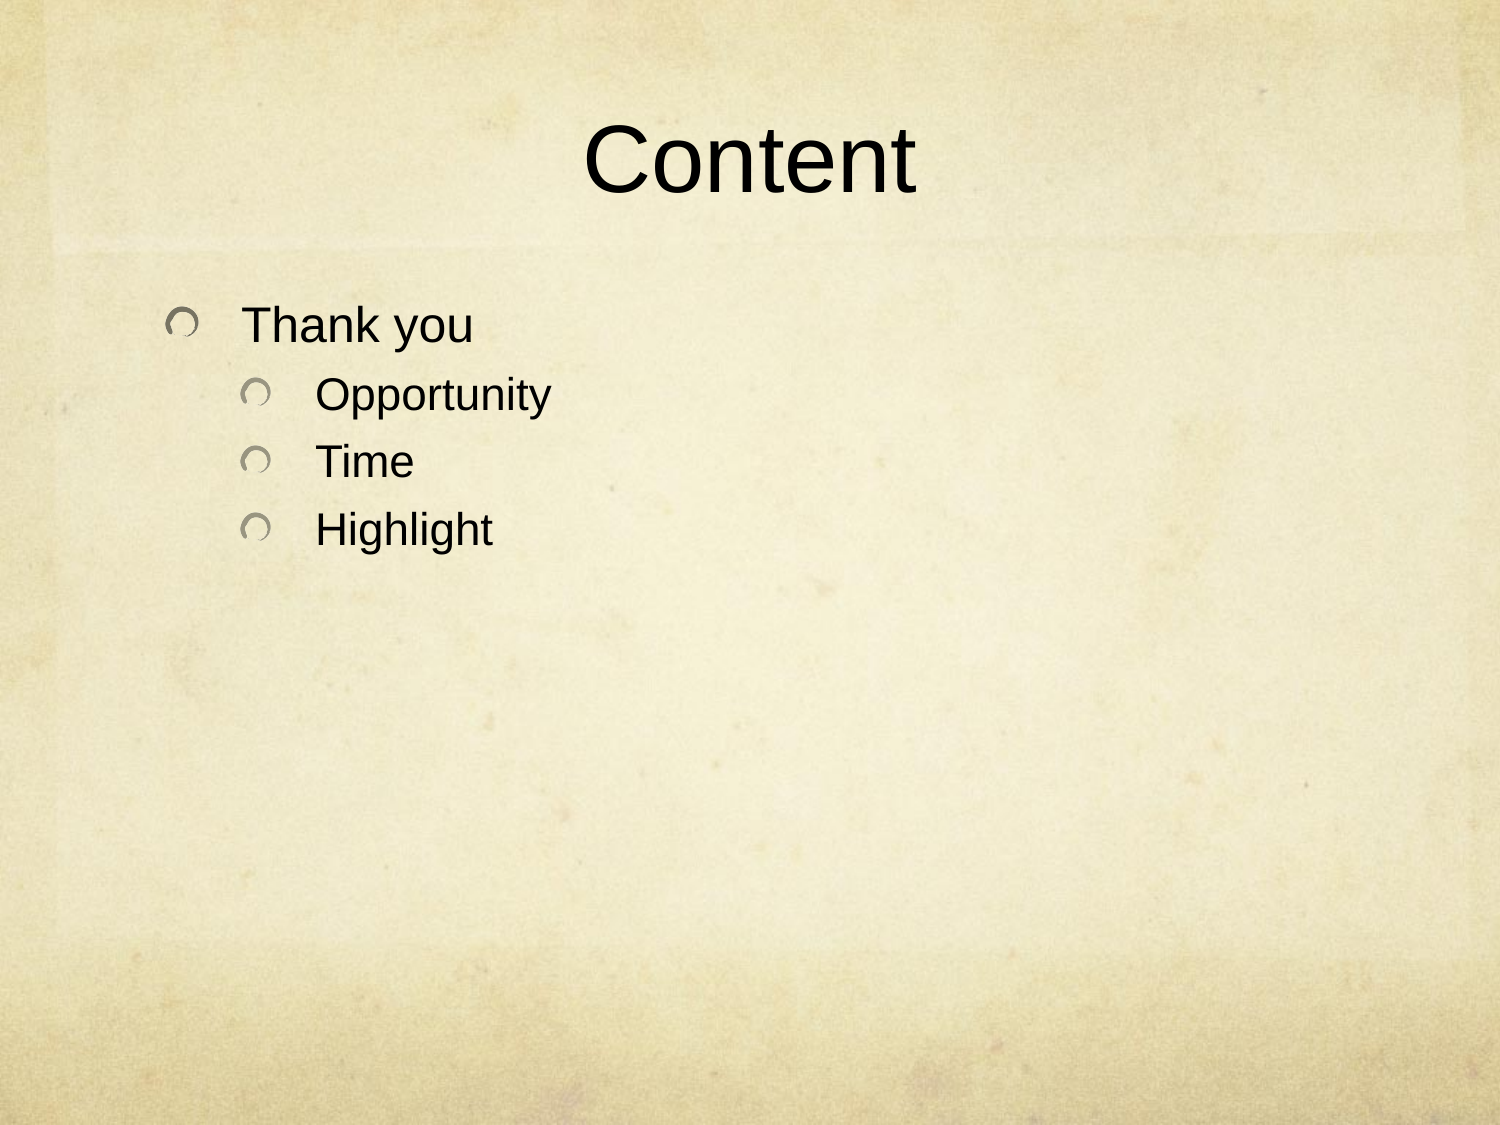

# Content
Thank you
Opportunity
Time
Highlight